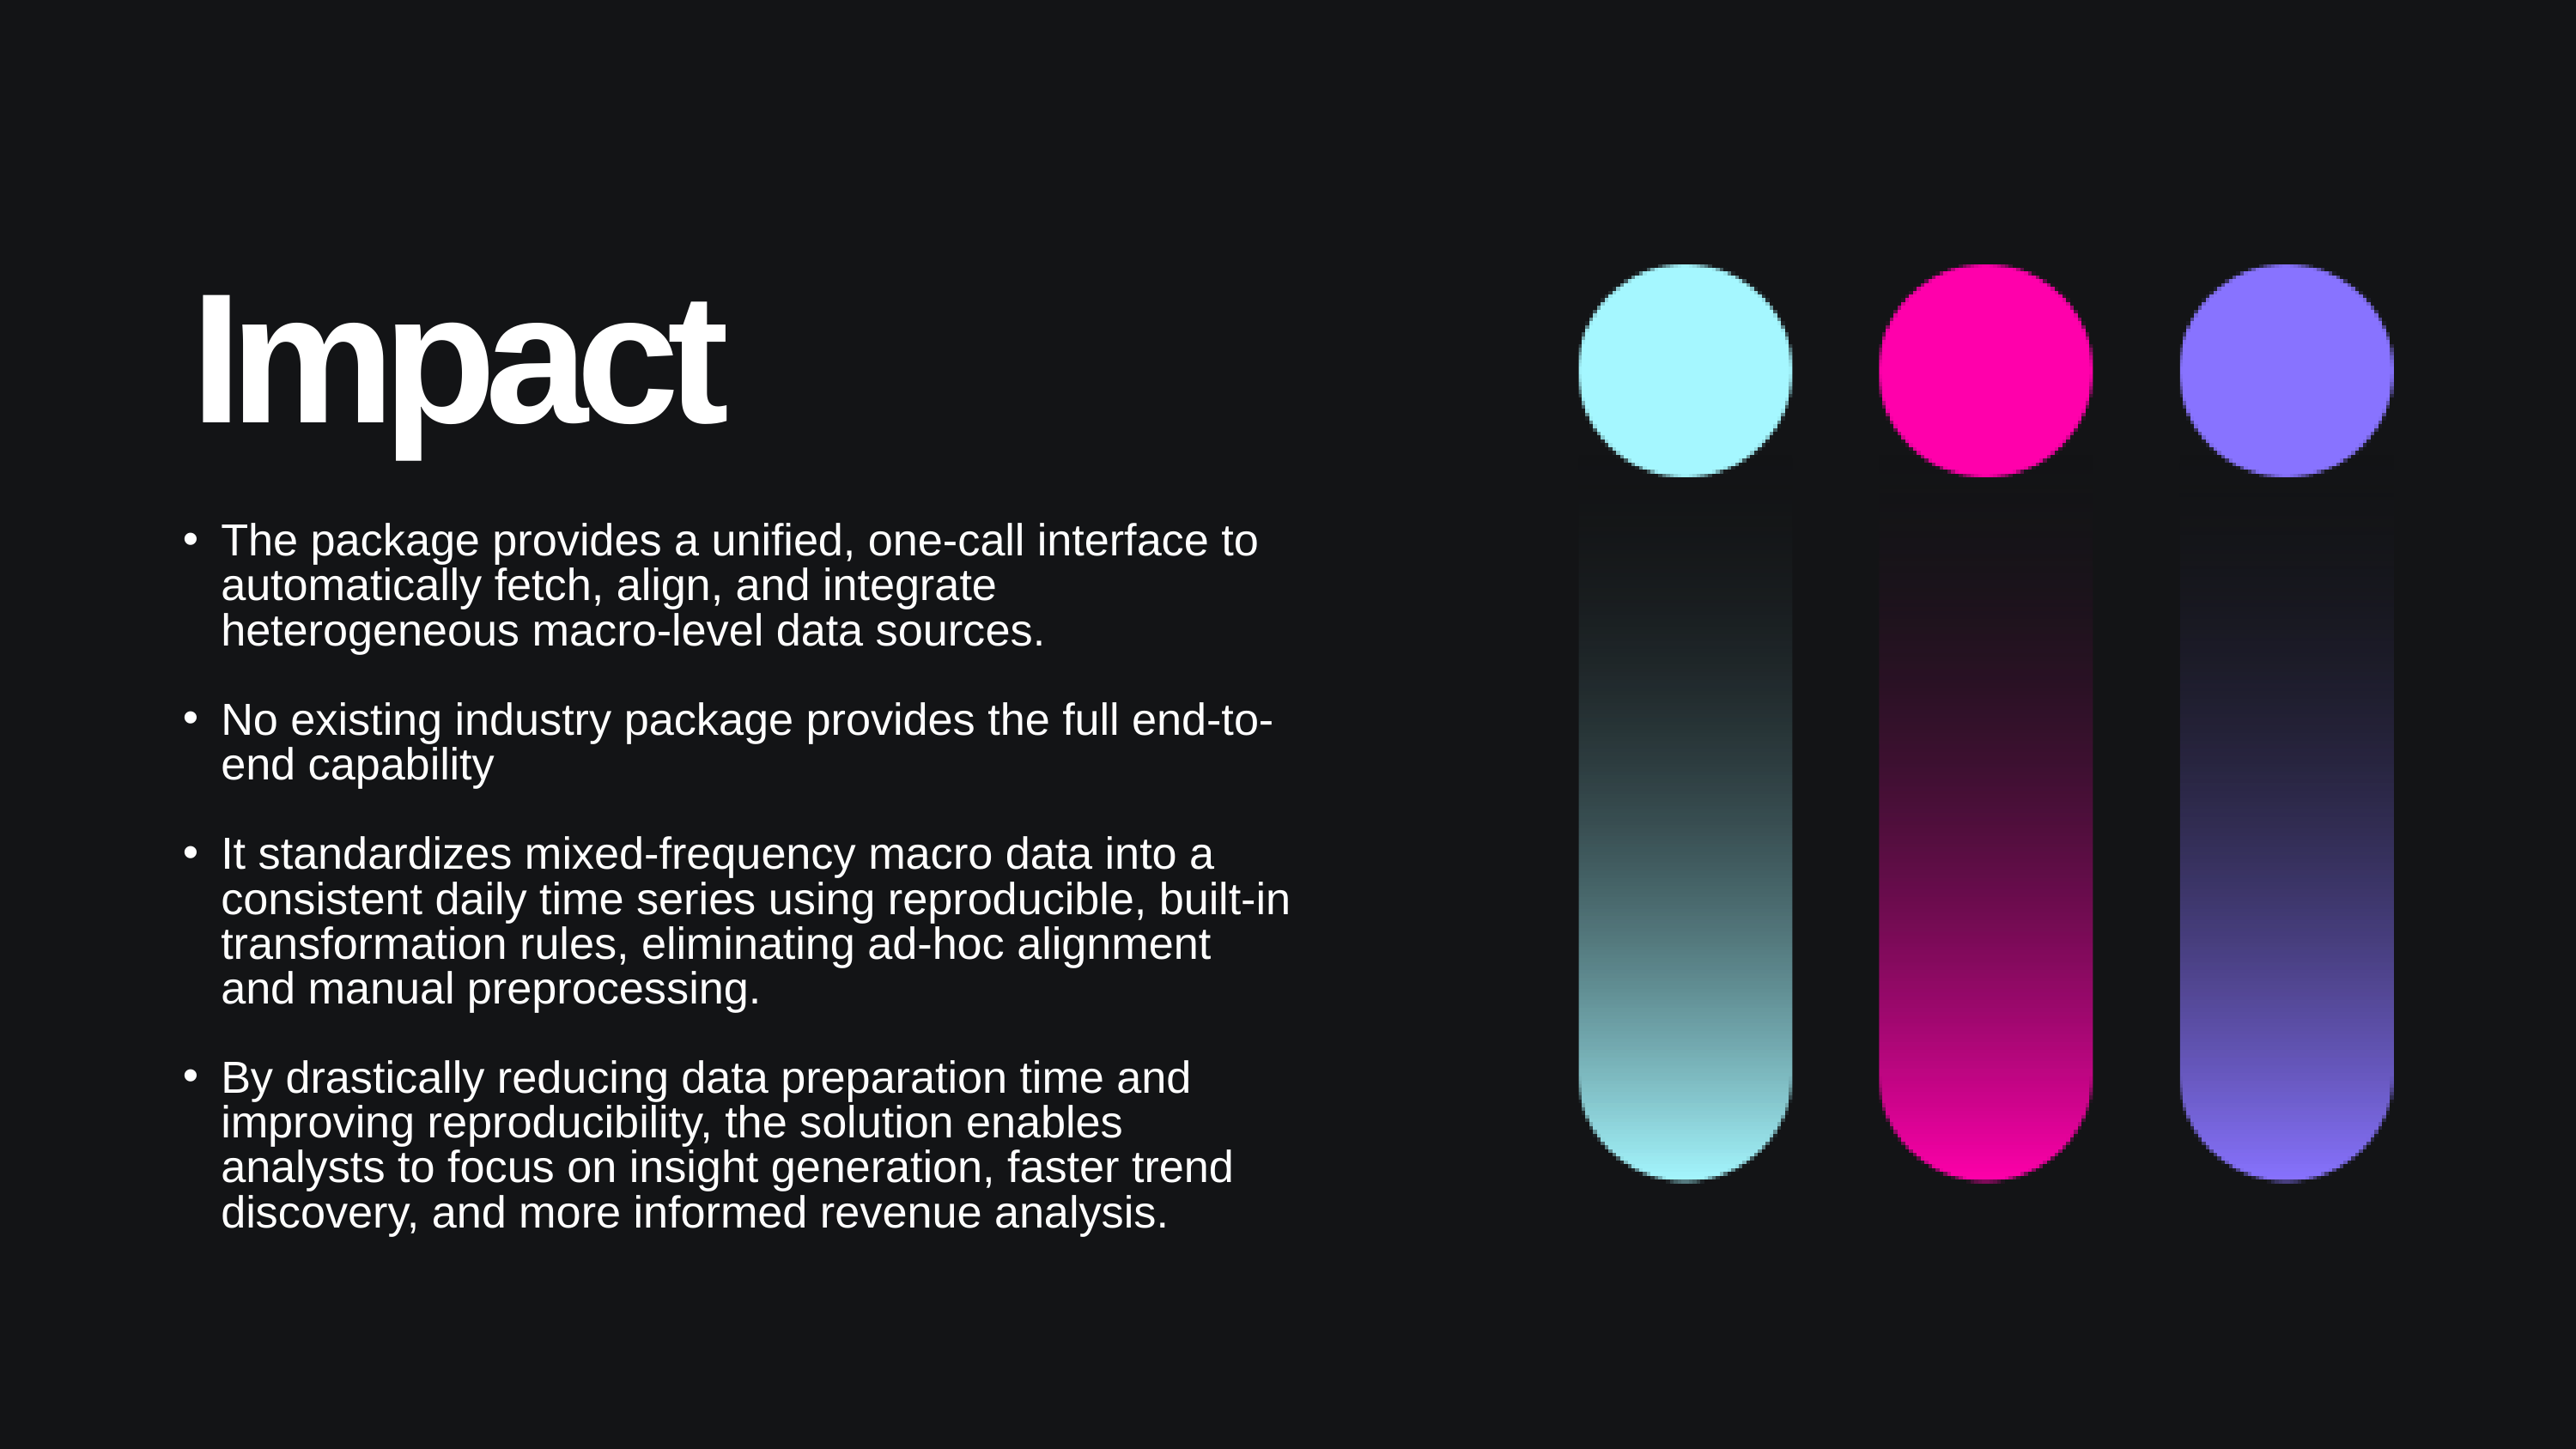

Impact
The package provides a unified, one-call interface to automatically fetch, align, and integrate heterogeneous macro-level data sources.

No existing industry package provides the full end-to-end capability

It standardizes mixed-frequency macro data into a consistent daily time series using reproducible, built-in transformation rules, eliminating ad-hoc alignment and manual preprocessing.

By drastically reducing data preparation time and improving reproducibility, the solution enables analysts to focus on insight generation, faster trend discovery, and more informed revenue analysis.